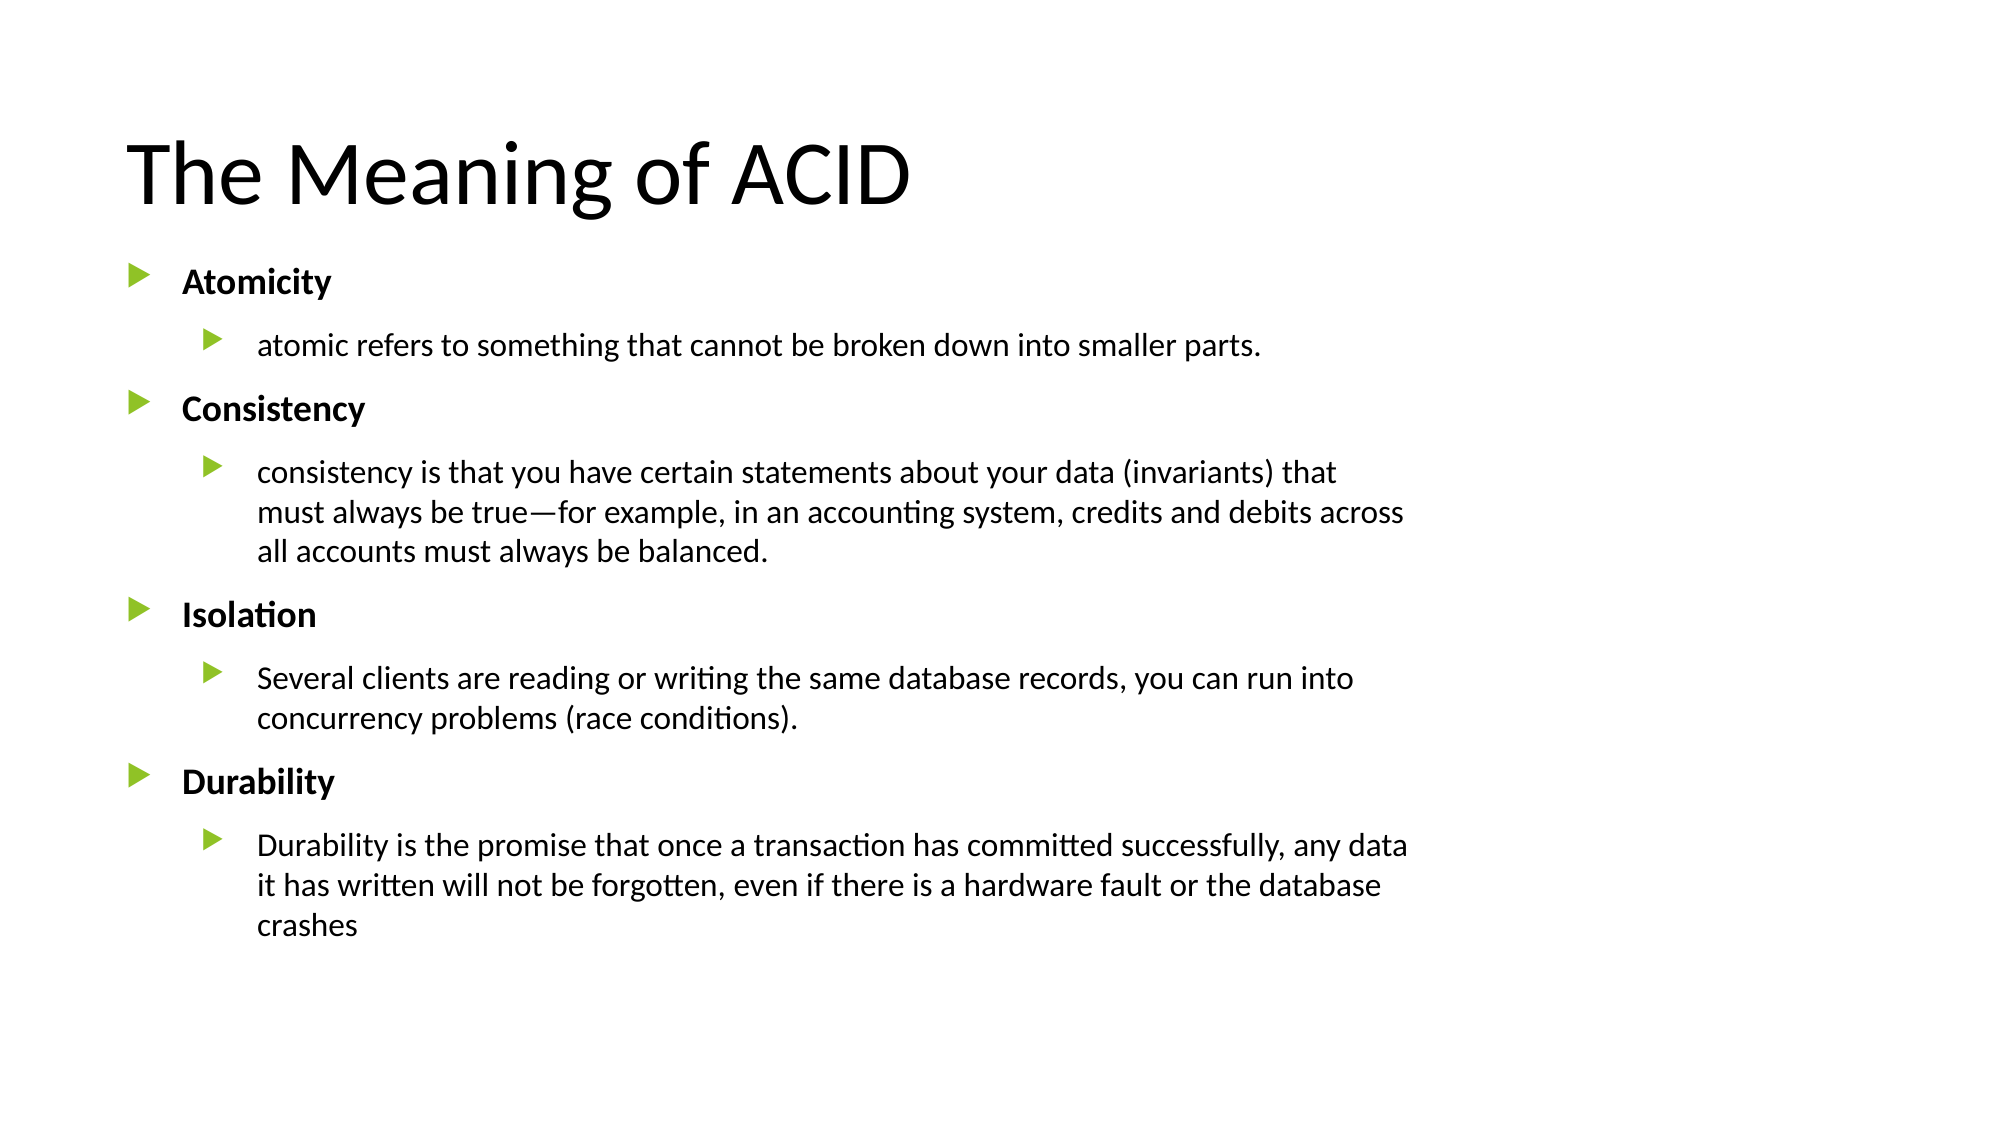

# The Meaning of ACID
Atomicity
atomic refers to something that cannot be broken down into smaller parts.
Consistency
consistency is that you have certain statements about your data (invariants) that must always be true—for example, in an accounting system, credits and debits across all accounts must always be balanced.
Isolation
Several clients are reading or writing the same database records, you can run into concurrency problems (race conditions).
Durability
Durability is the promise that once a transaction has committed successfully, any data it has written will not be forgotten, even if there is a hardware fault or the database crashes